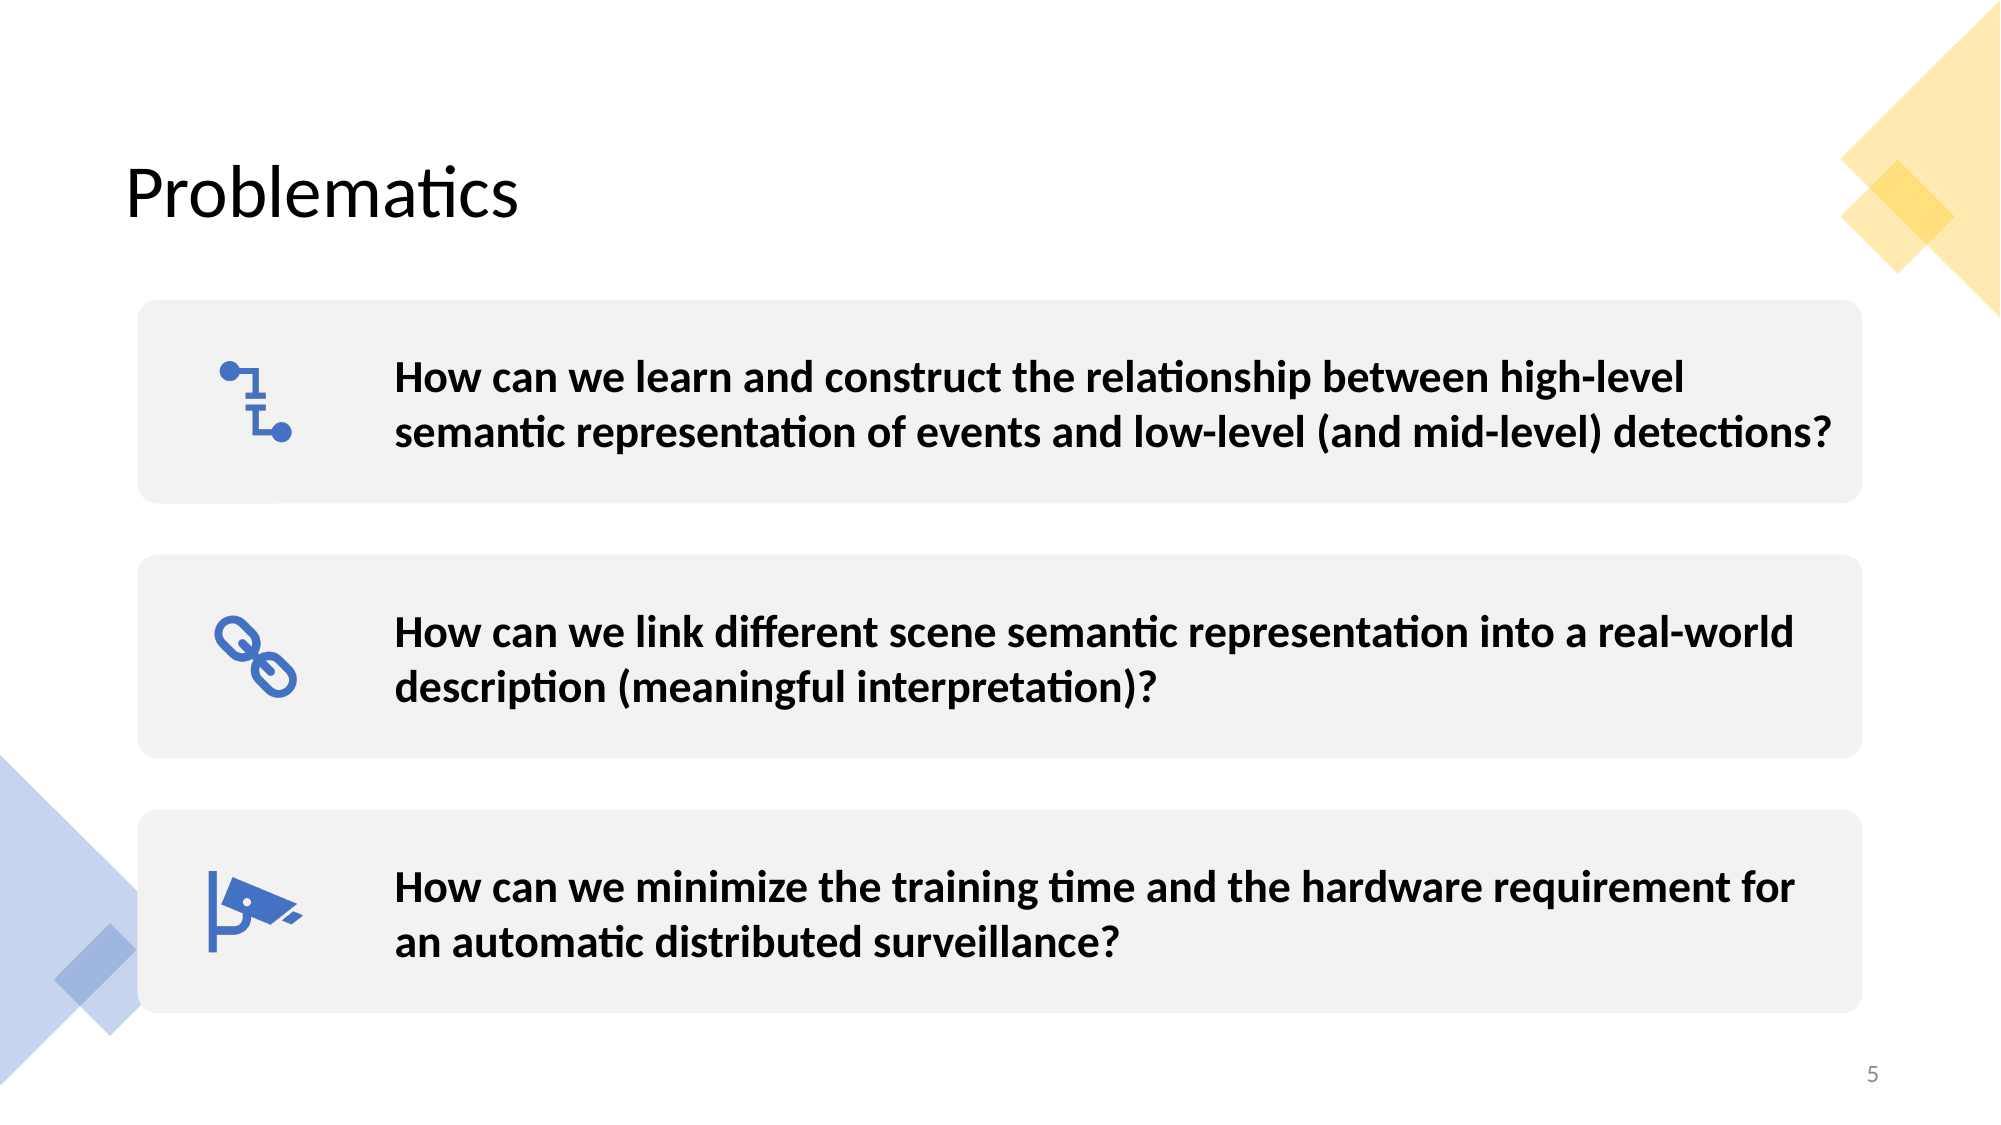

# Problematics
How can we learn and construct the relationship between high-level semantic representation of events and low-level (and mid-level) detections?
How can we link different scene semantic representation into a real-world description (meaningful interpretation)?
How can we minimize the training time and the hardware requirement for an automatic distributed surveillance?

5